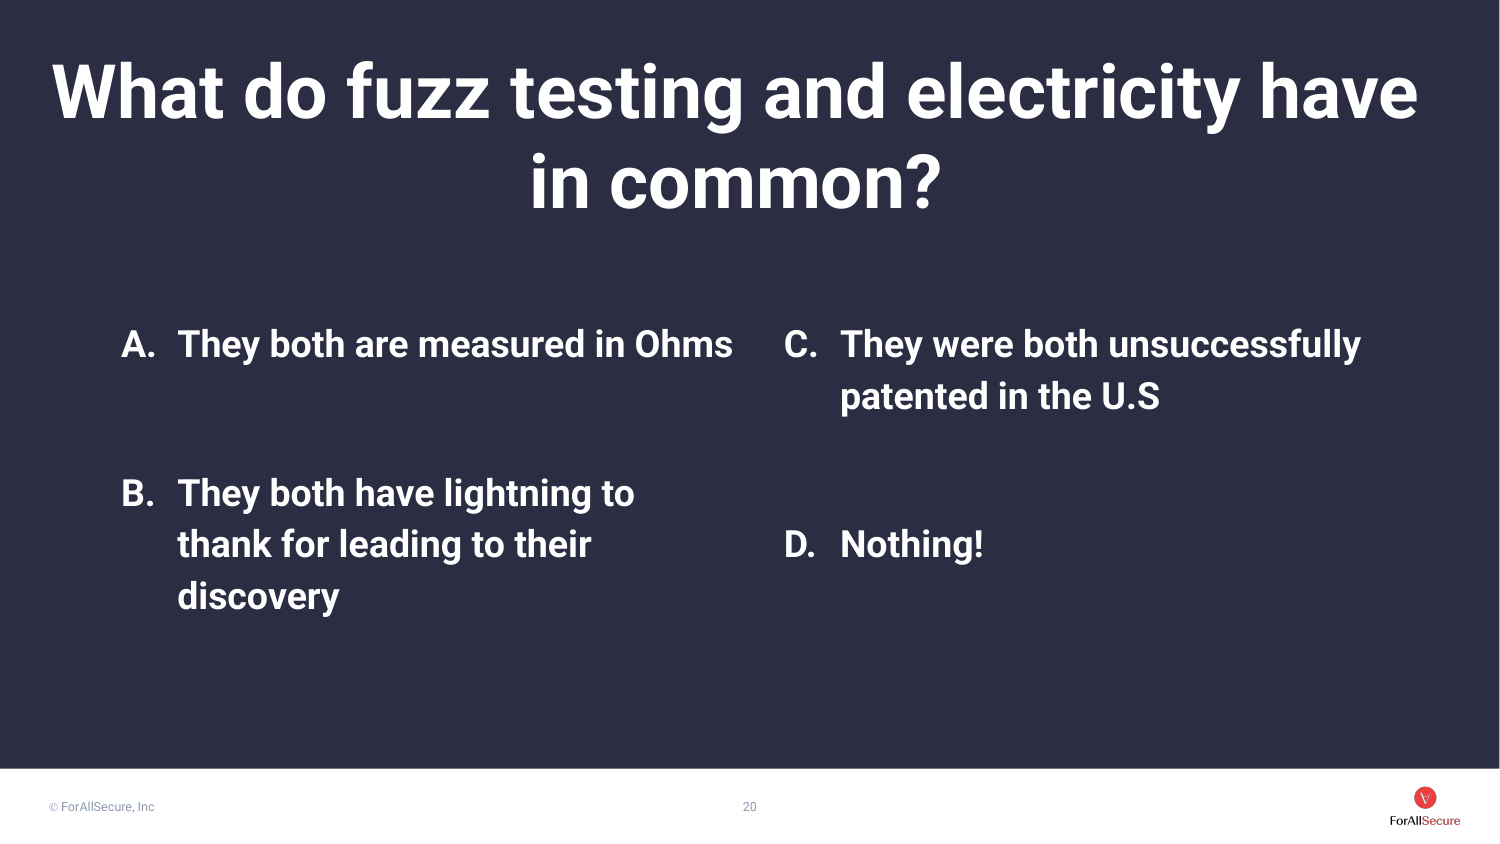

What do fuzz testing and electricity have in common?
They both are measured in Ohms
They both have lightning to thank for leading to their discovery
They were both unsuccessfully patented in the U.S
Nothing!